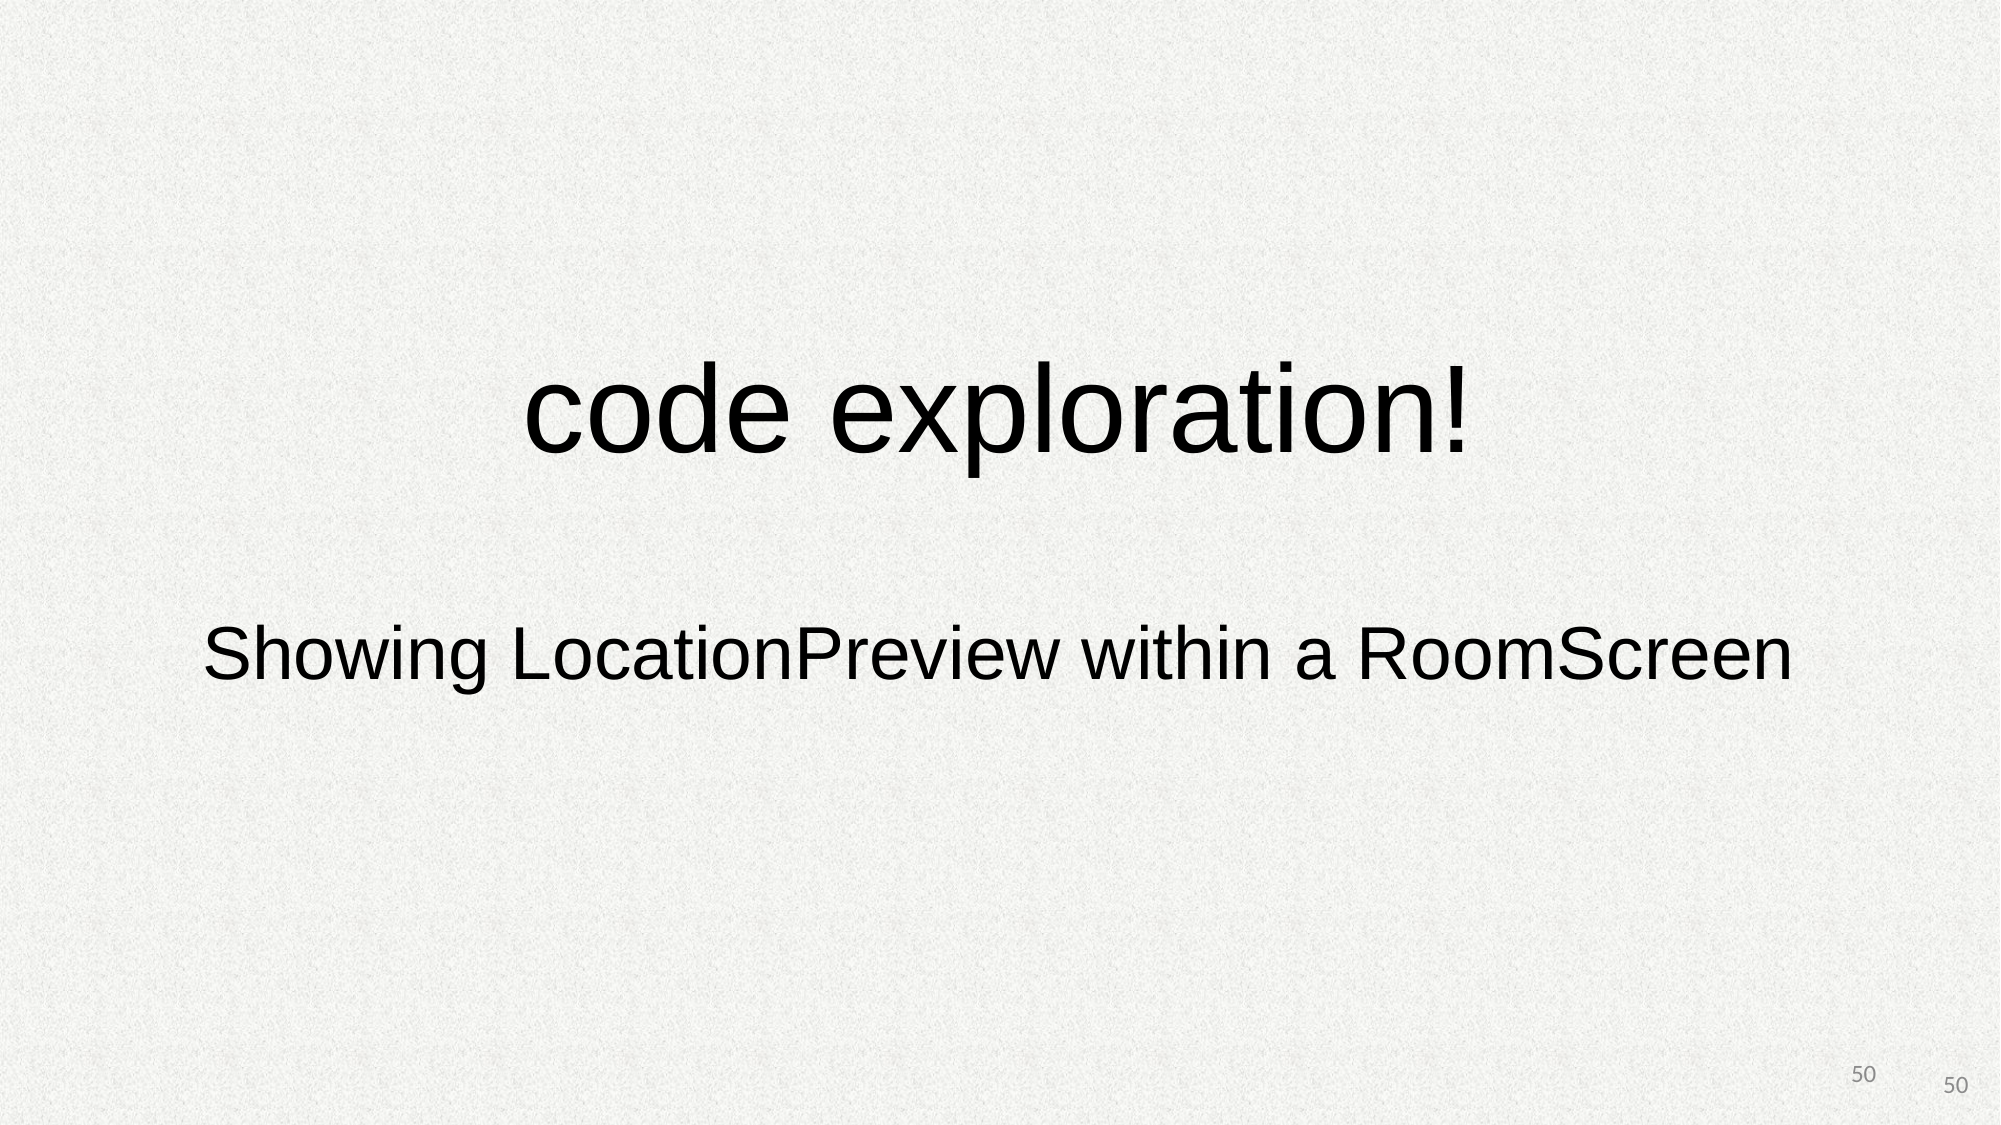

# code exploration! Showing LocationPreview within a RoomScreen
50
50